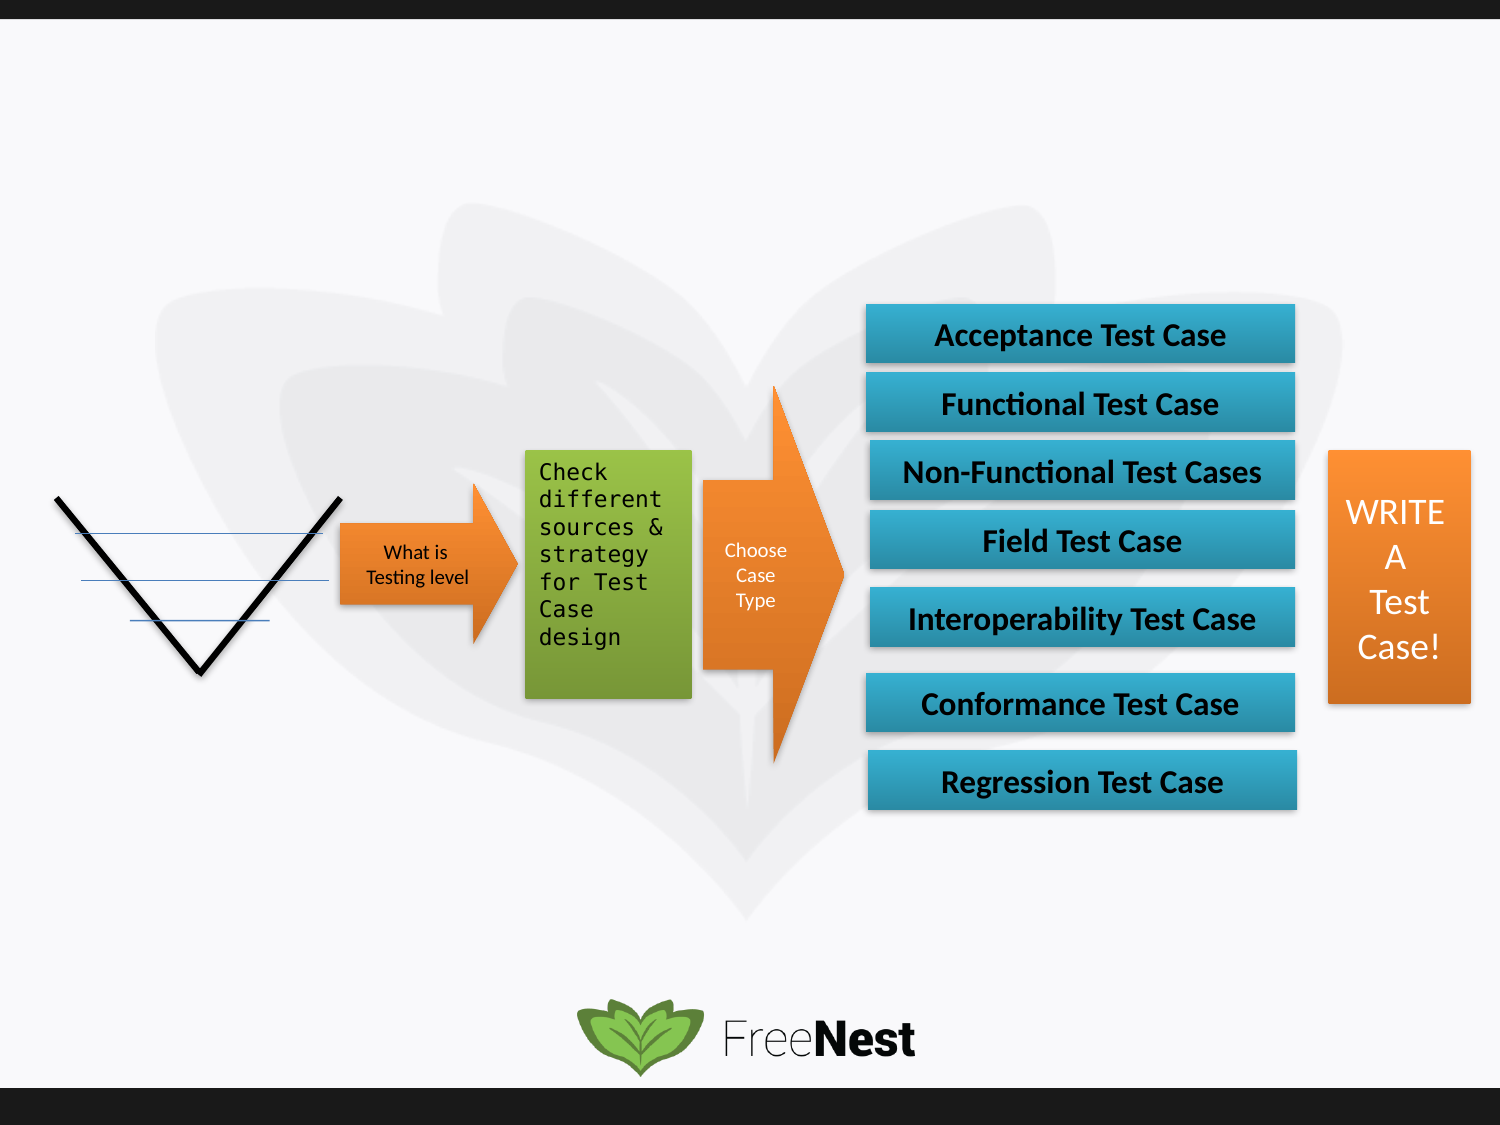

#
Acceptance Test Case
Functional Test Case
Choose Case Type
Non-Functional Test Cases
Check different sources &  strategy
for Test Case design
WRITE
A
Test
Case!
What is
Testing level
Field Test Case
Interoperability Test Case
Conformance Test Case
Regression Test Case